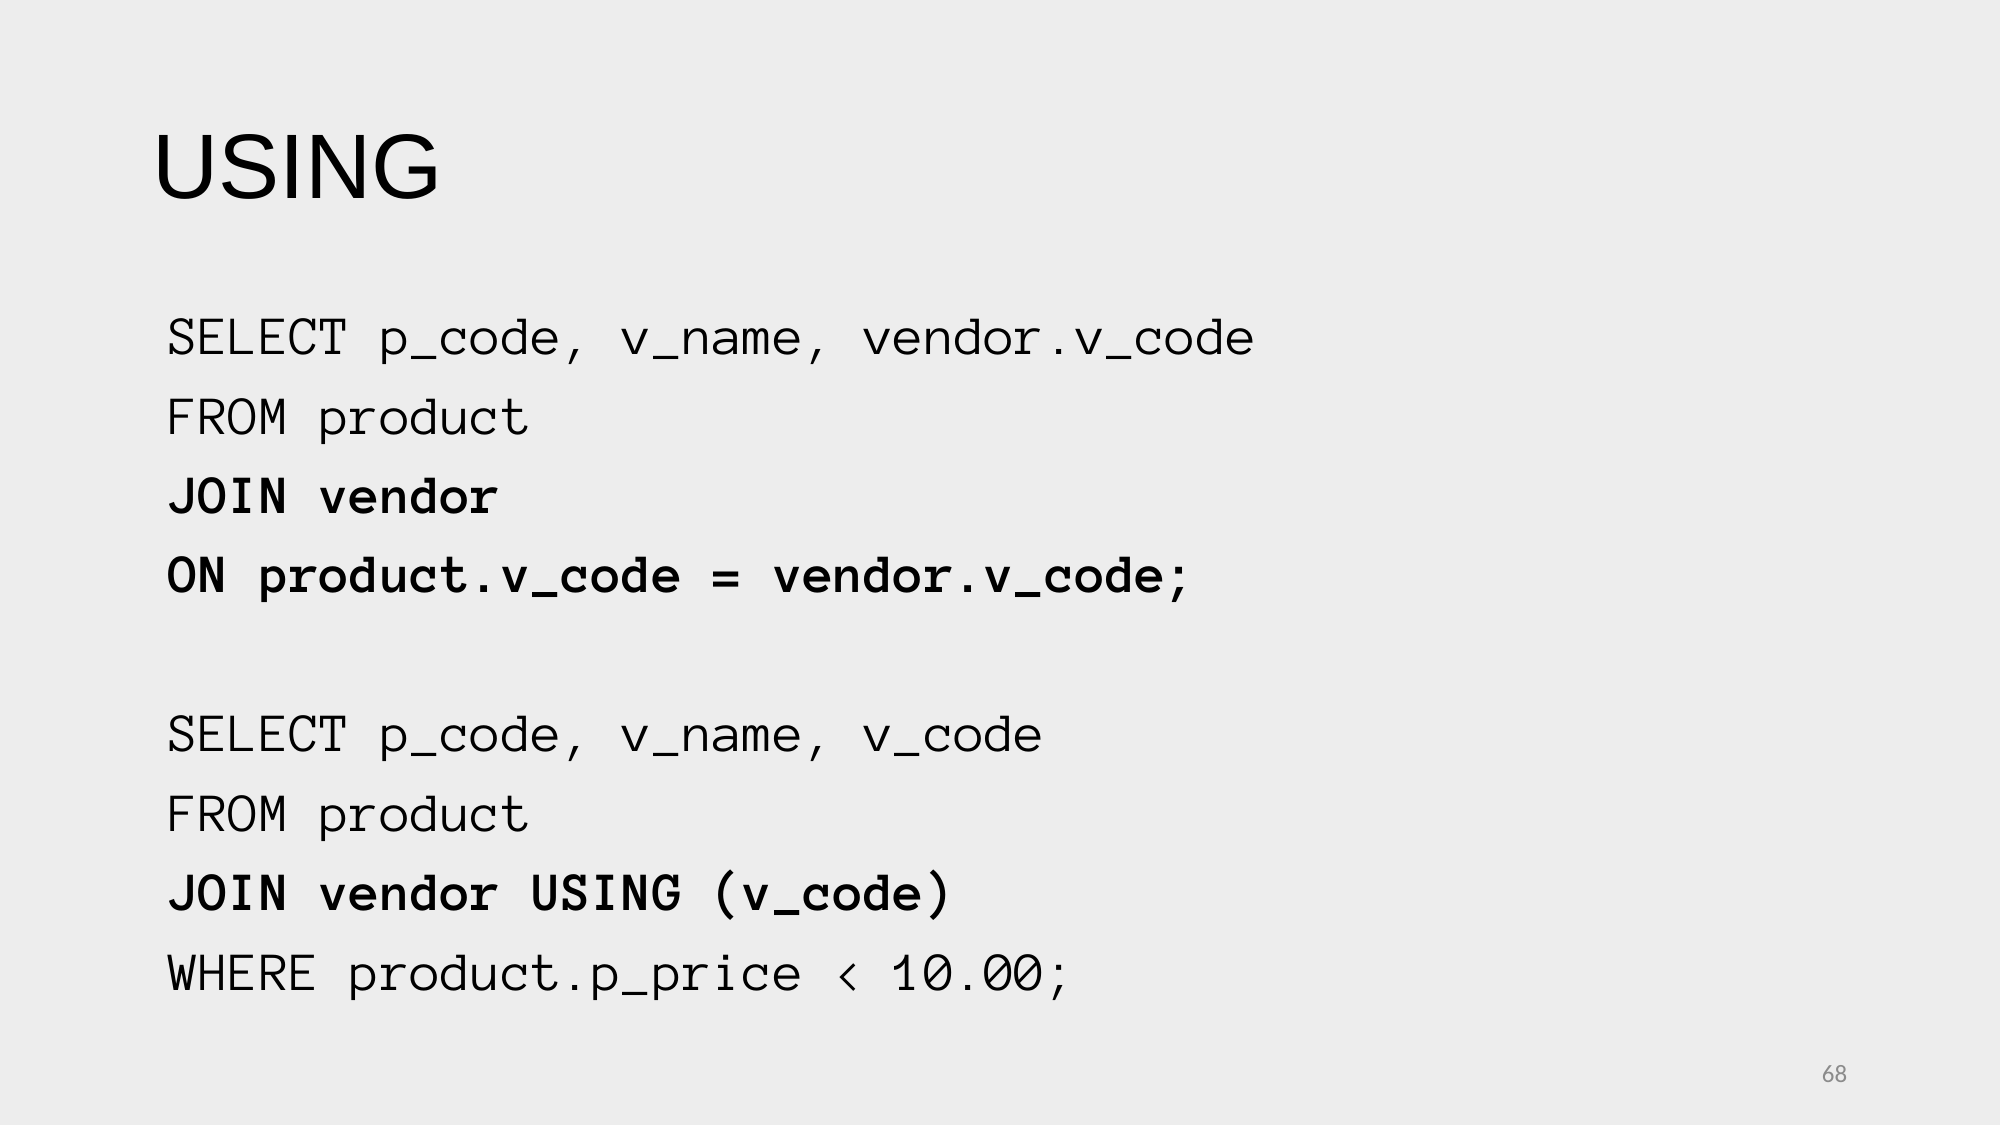

# USING
SELECT p_code, v_name, vendor.v_code
FROM product
JOIN vendor
ON product.v_code = vendor.v_code;

SELECT p_code, v_name, v_code
FROM product
JOIN vendor USING (v_code)
WHERE product.p_price < 10.00;

68